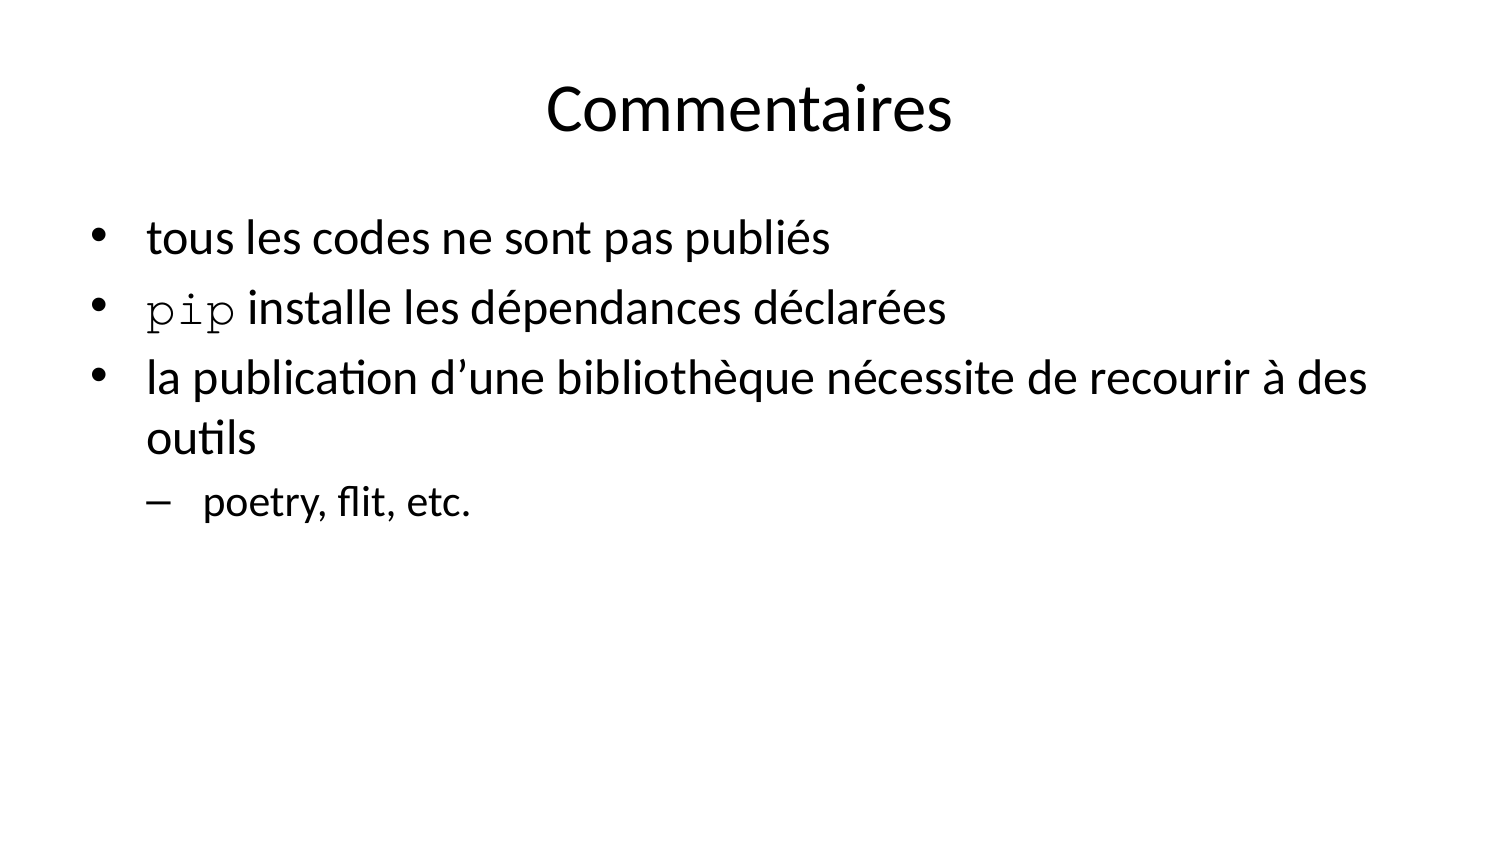

# Commentaires
tous les codes ne sont pas publiés
pip installe les dépendances déclarées
la publication d’une bibliothèque nécessite de recourir à des outils
poetry, flit, etc.